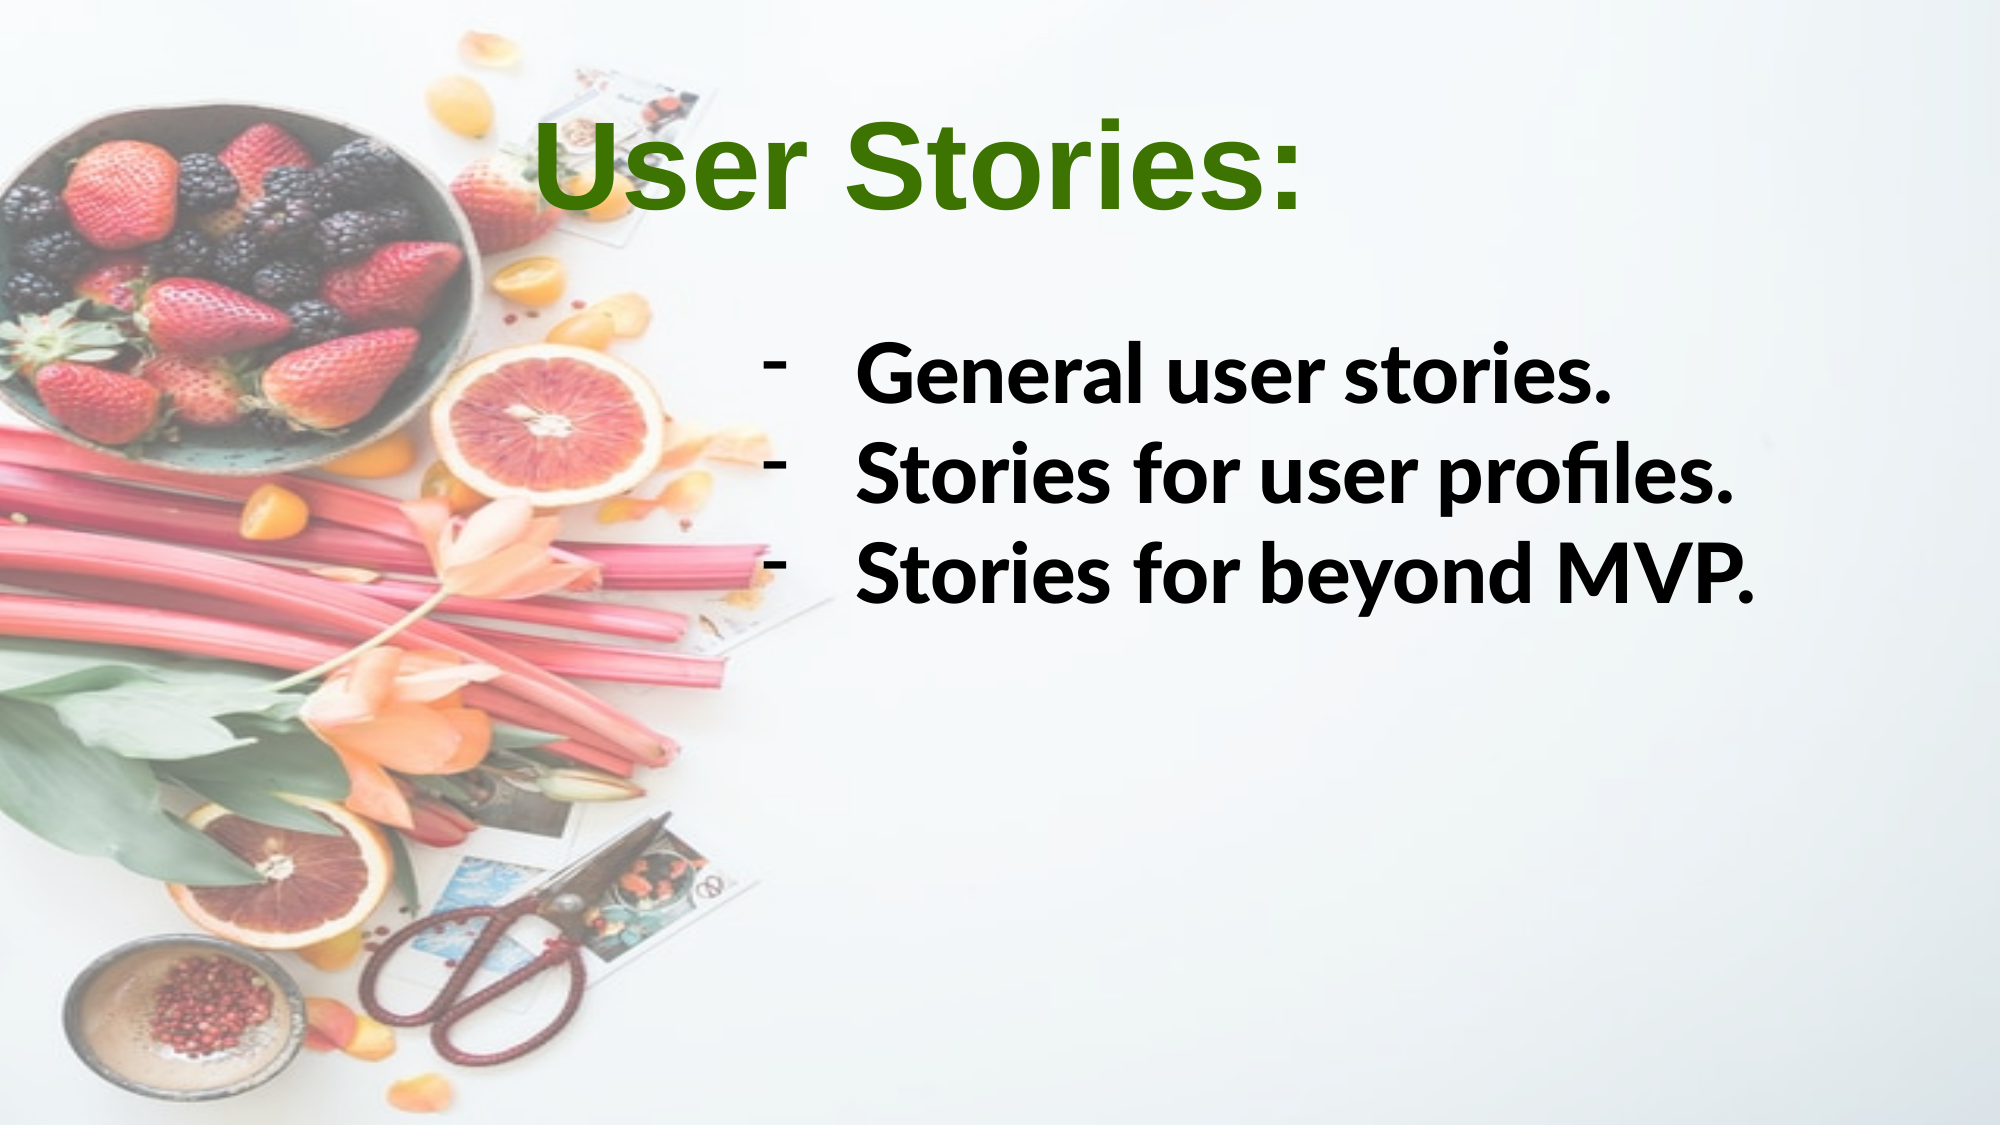

# User Stories:
General user stories.
Stories for user profiles.
Stories for beyond MVP.